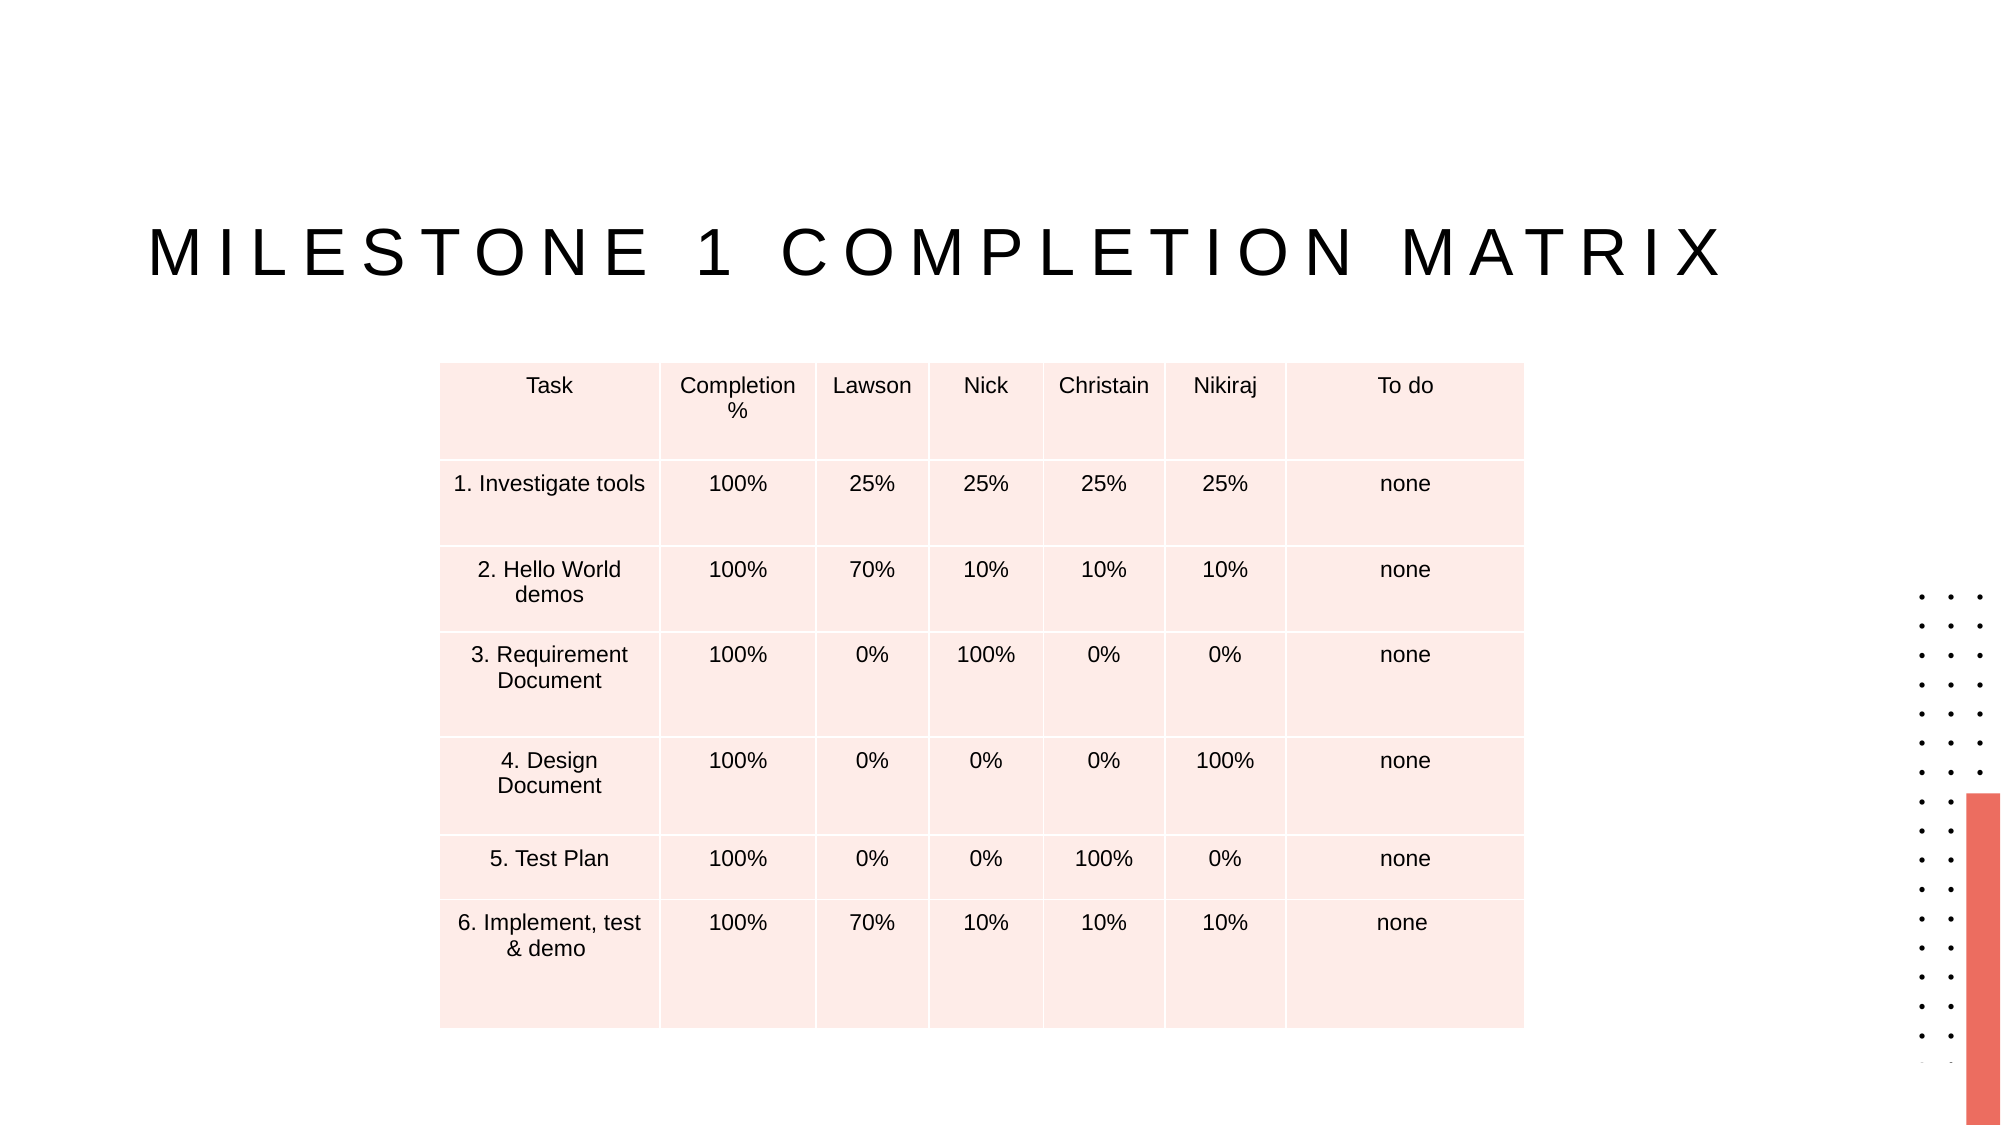

# Milestone 1 Completion Matrix
| Task | Completion % | Lawson | Nick | Christain | Nikiraj | To do |
| --- | --- | --- | --- | --- | --- | --- |
| 1. Investigate tools | 100% | 25% | 25% | 25% | 25% | none |
| 2. Hello World demos | 100% | 70% | 10% | 10% | 10% | none |
| 3. Requirement Document | 100% | 0% | 100% | 0% | 0% | none |
| 4. Design Document | 100% | 0% | 0% | 0% | 100% | none |
| 5. Test Plan | 100% | 0% | 0% | 100% | 0% | none |
| 6. Implement, test & demo | 100% | 70% | 10% | 10% | 10% | none |